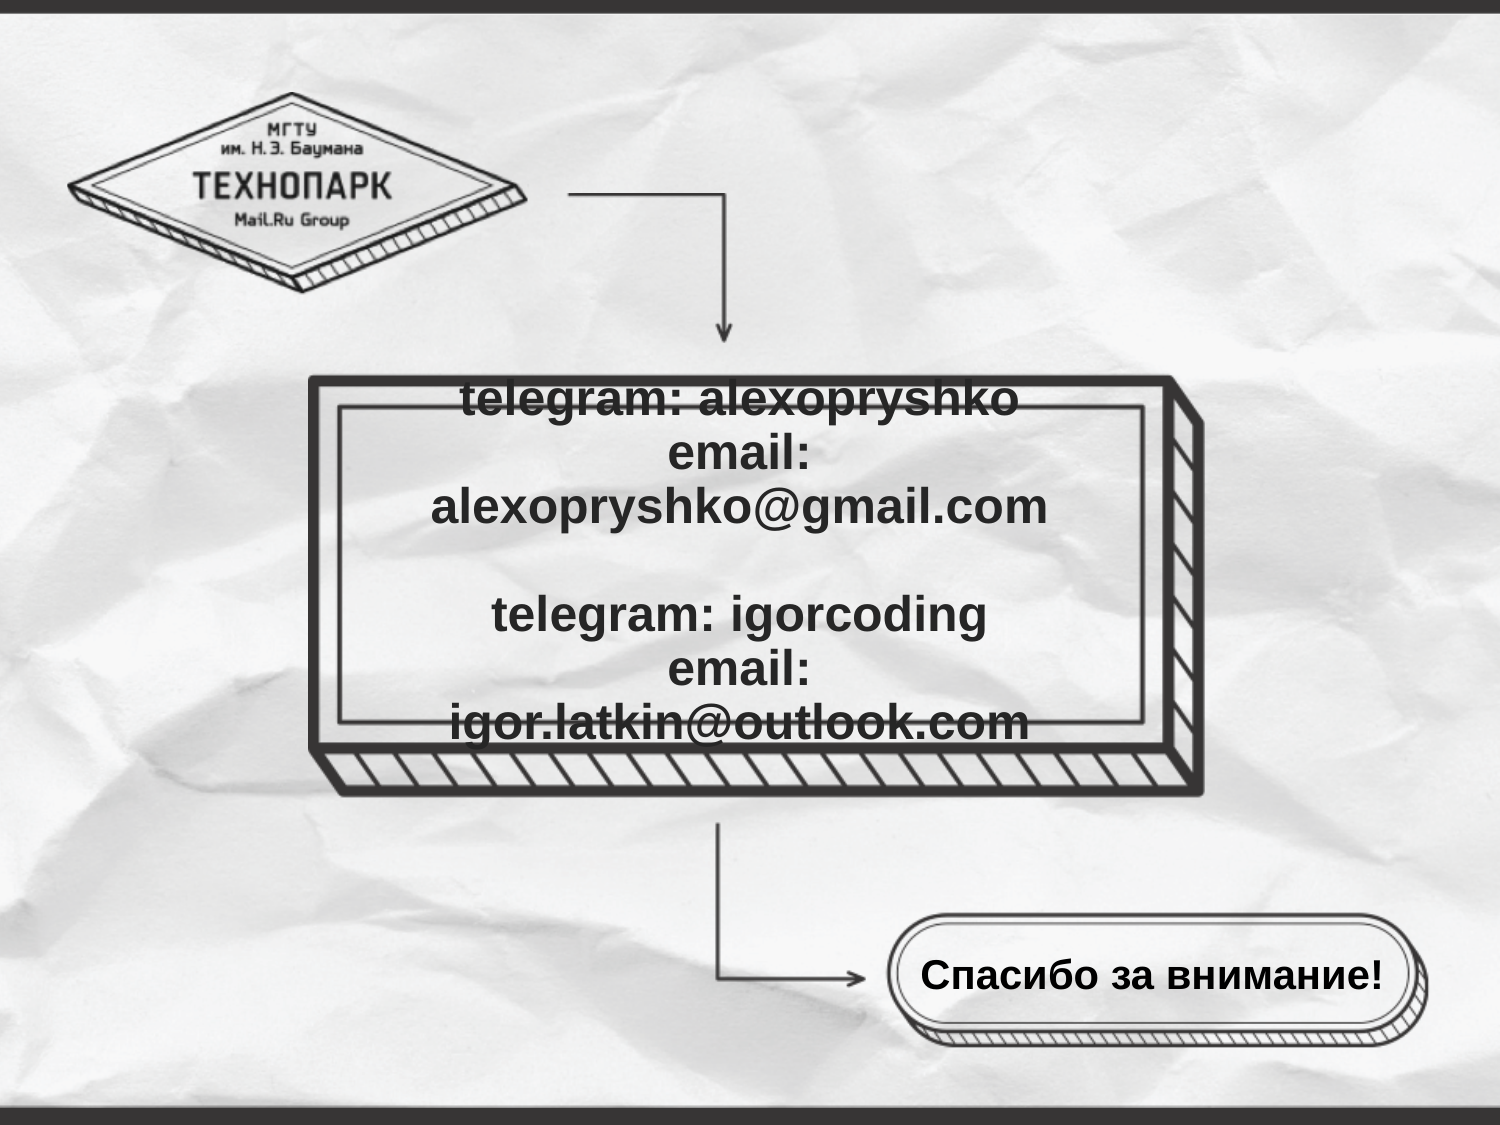

# telegram: alexopryshko email: alexopryshko@gmail.com telegram: igorcoding email: igor.latkin@outlook.com